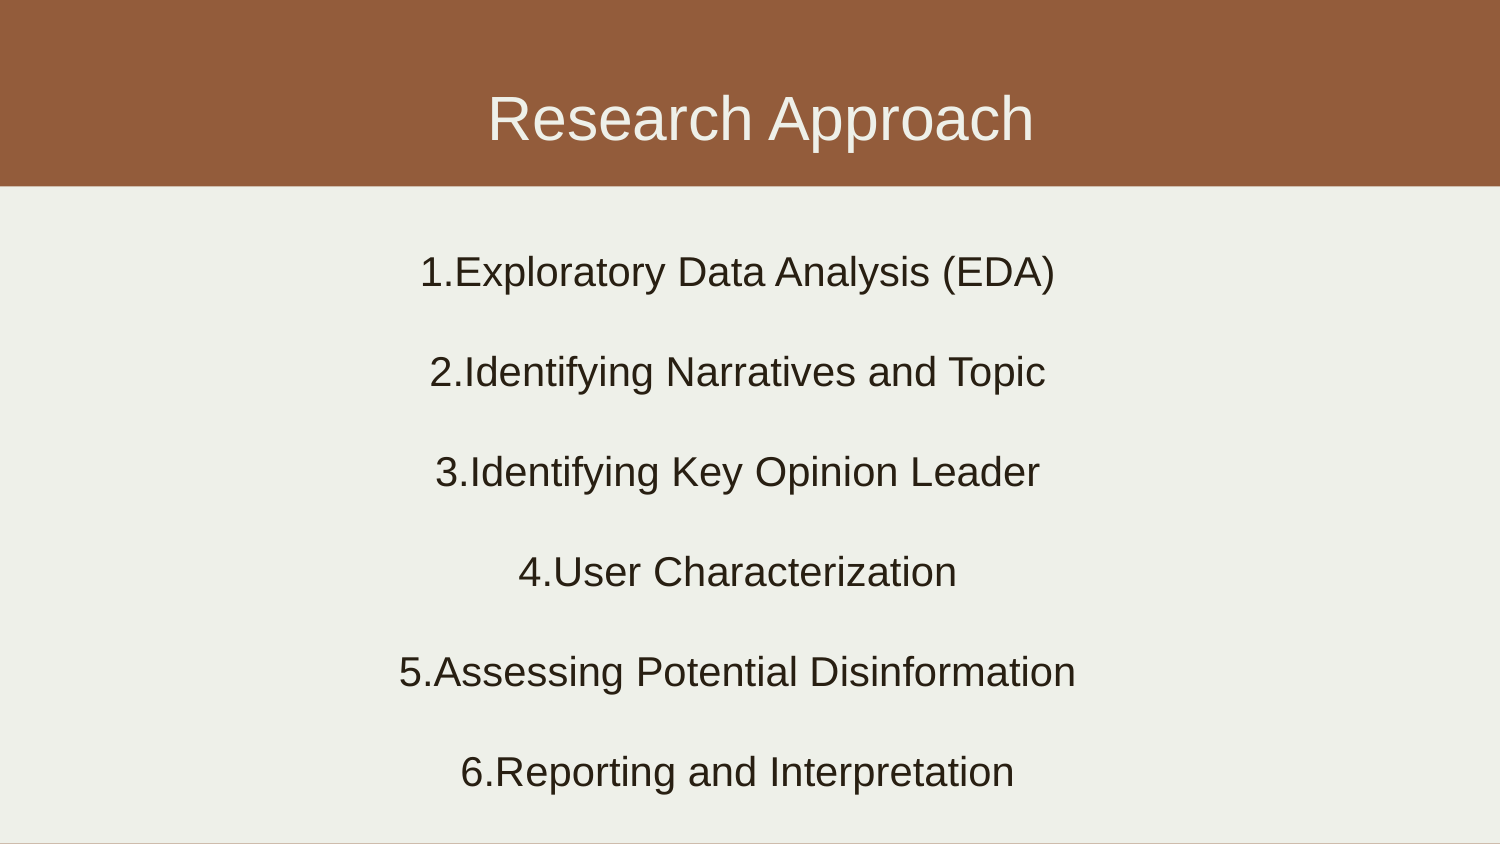

# Research Approach
1.Exploratory Data Analysis (EDA)

2.Identifying Narratives and Topic

3.Identifying Key Opinion Leader

4.User Characterization

5.Assessing Potential Disinformation

6.Reporting and Interpretation